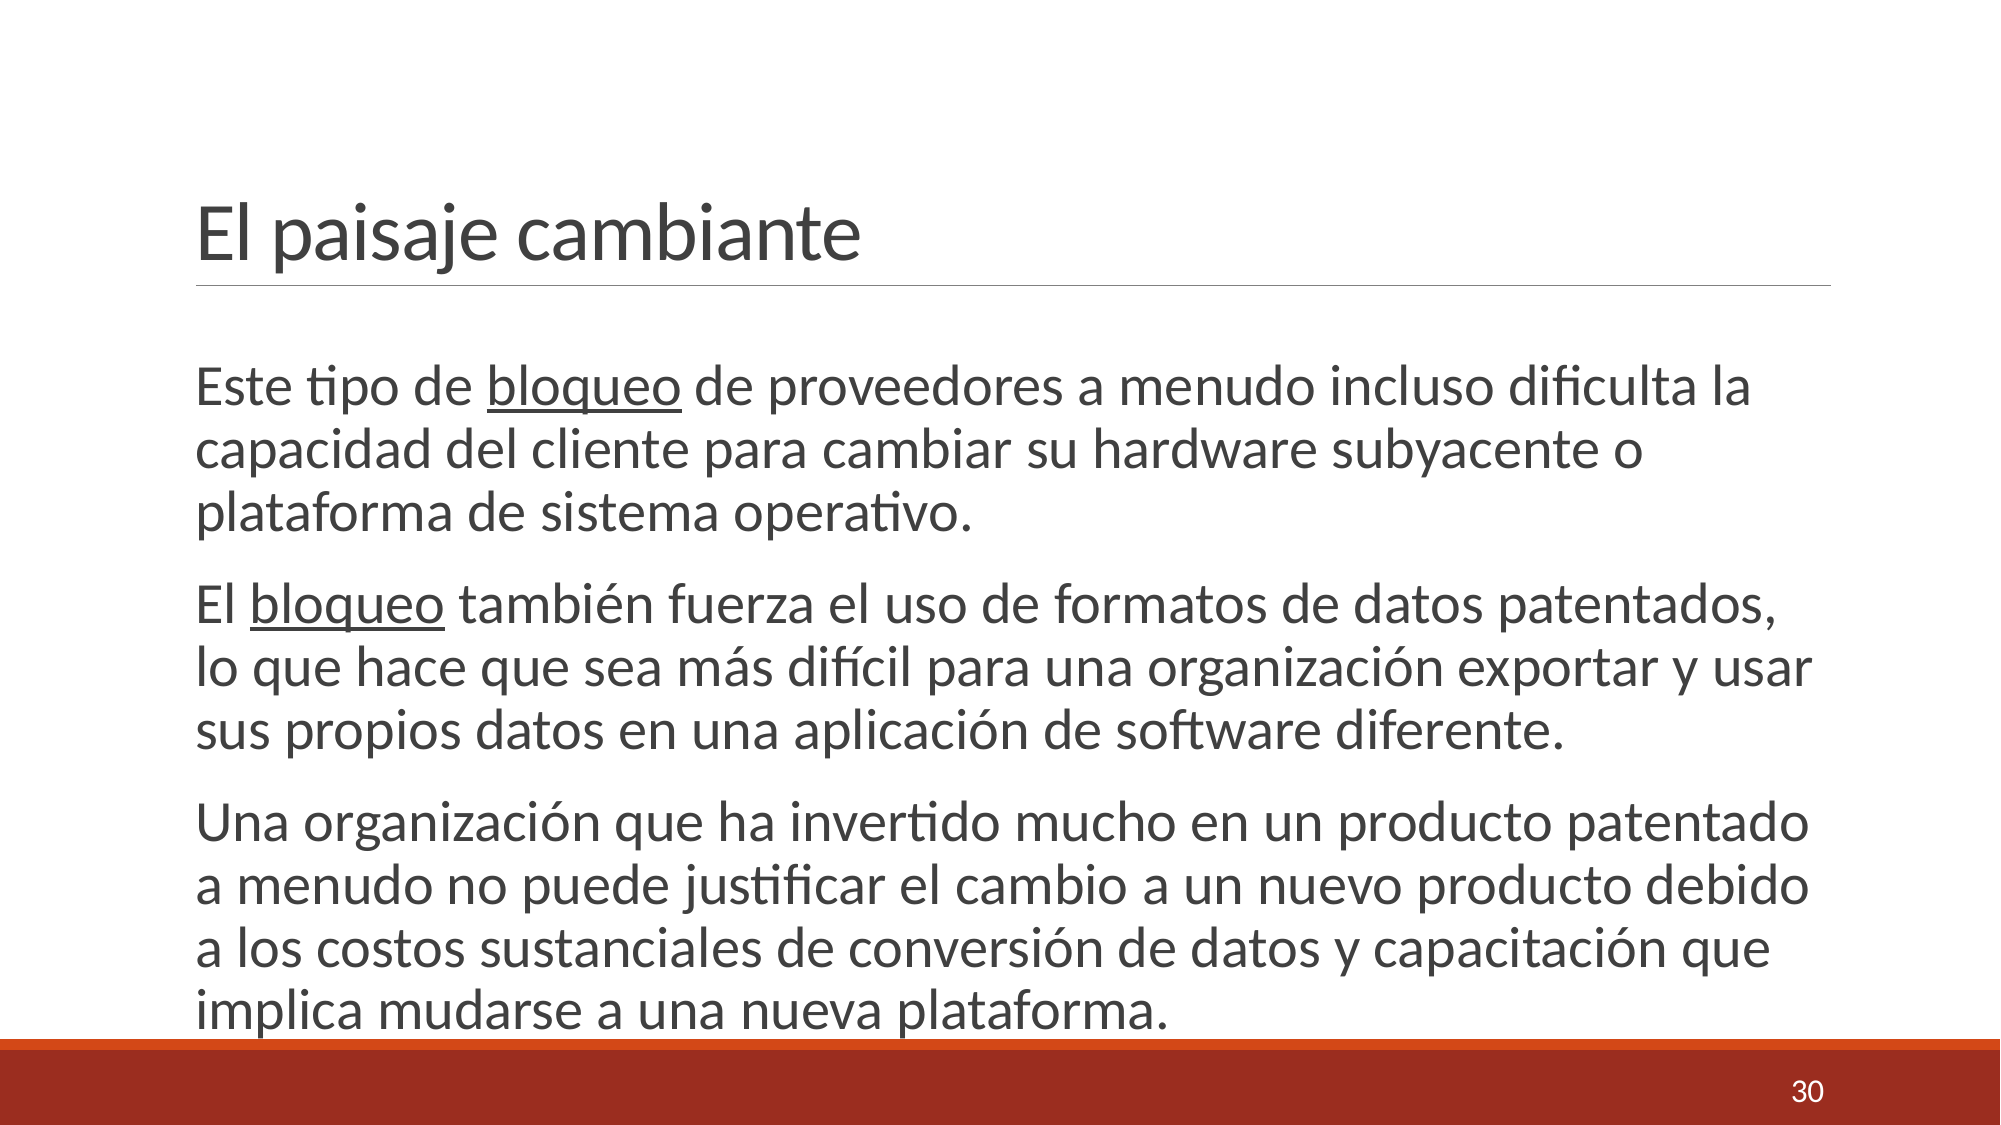

# El paisaje cambiante
Este tipo de bloqueo de proveedores a menudo incluso dificulta la capacidad del cliente para cambiar su hardware subyacente o plataforma de sistema operativo.
El bloqueo también fuerza el uso de formatos de datos patentados, lo que hace que sea más difícil para una organización exportar y usar sus propios datos en una aplicación de software diferente.
Una organización que ha invertido mucho en un producto patentado a menudo no puede justificar el cambio a un nuevo producto debido a los costos sustanciales de conversión de datos y capacitación que implica mudarse a una nueva plataforma.

30